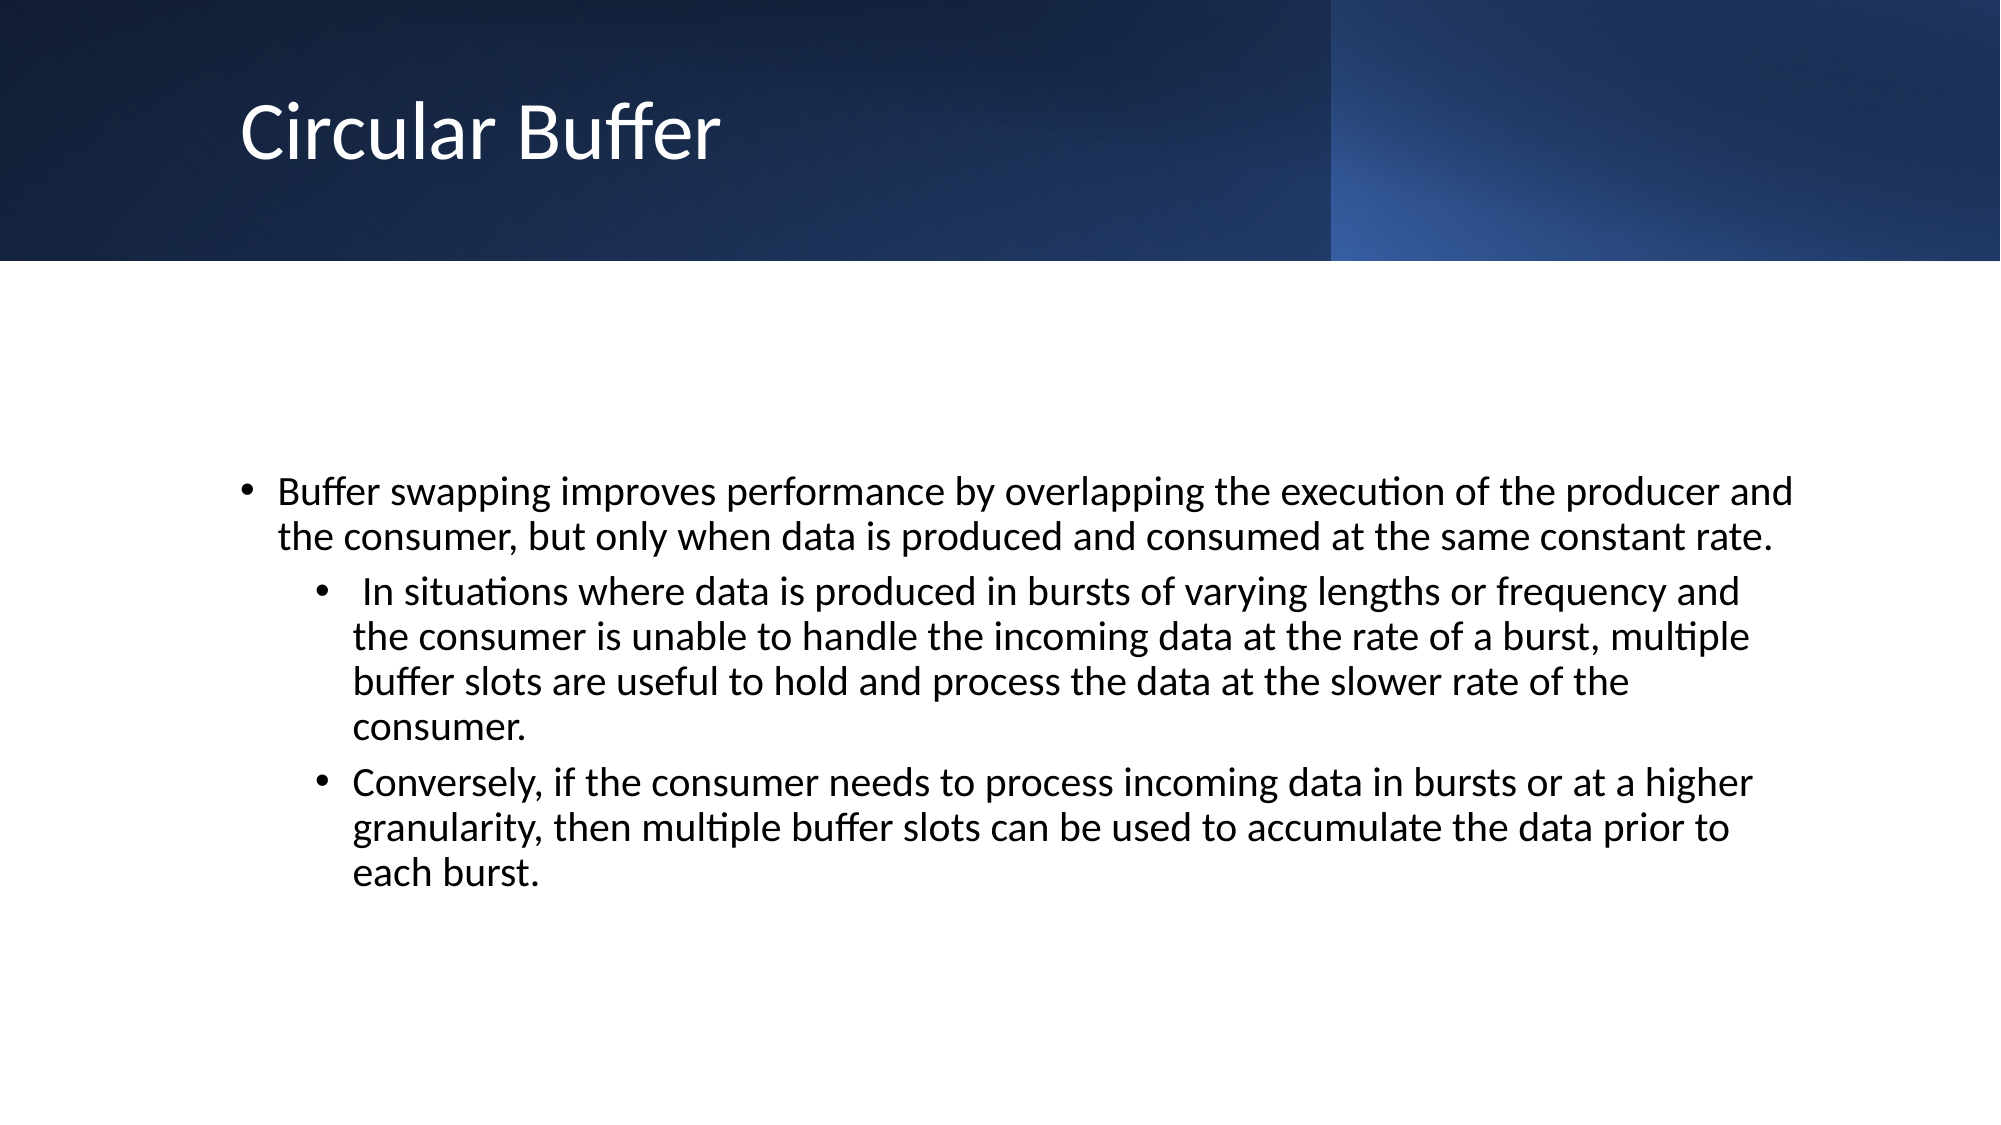

# Circular Buffer
Buffer swapping improves performance by overlapping the execution of the producer and the consumer, but only when data is produced and consumed at the same constant rate.
 In situations where data is produced in bursts of varying lengths or frequency and the consumer is unable to handle the incoming data at the rate of a burst, multiple buffer slots are useful to hold and process the data at the slower rate of the consumer.
Conversely, if the consumer needs to process incoming data in bursts or at a higher granularity, then multiple buffer slots can be used to accumulate the data prior to each burst.